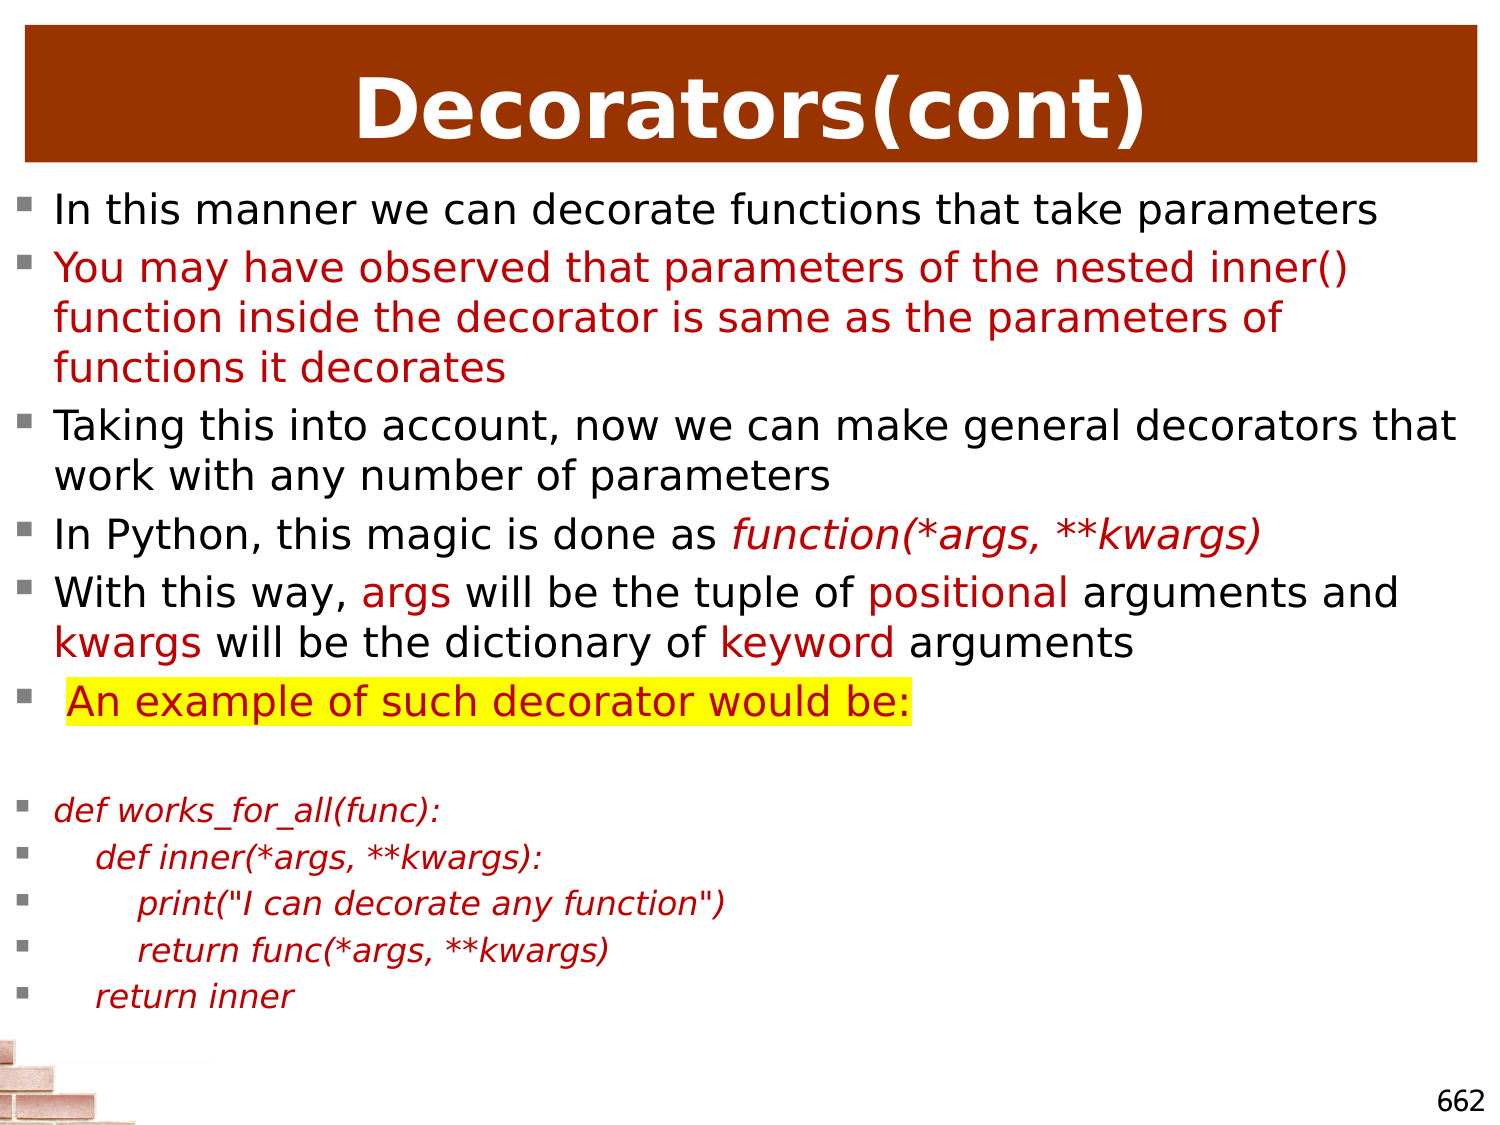

# Decorators(cont)
In this manner we can decorate functions that take parameters
You may have observed that parameters of the nested inner() function inside the decorator is same as the parameters of functions it decorates
Taking this into account, now we can make general decorators that work with any number of parameters
In Python, this magic is done as function(*args, **kwargs)
With this way, args will be the tuple of positional arguments and kwargs will be the dictionary of keyword arguments
 An example of such decorator would be:

def works_for_all(func):
    def inner(*args, **kwargs):
        print("I can decorate any function")
        return func(*args, **kwargs)
    return inner

662